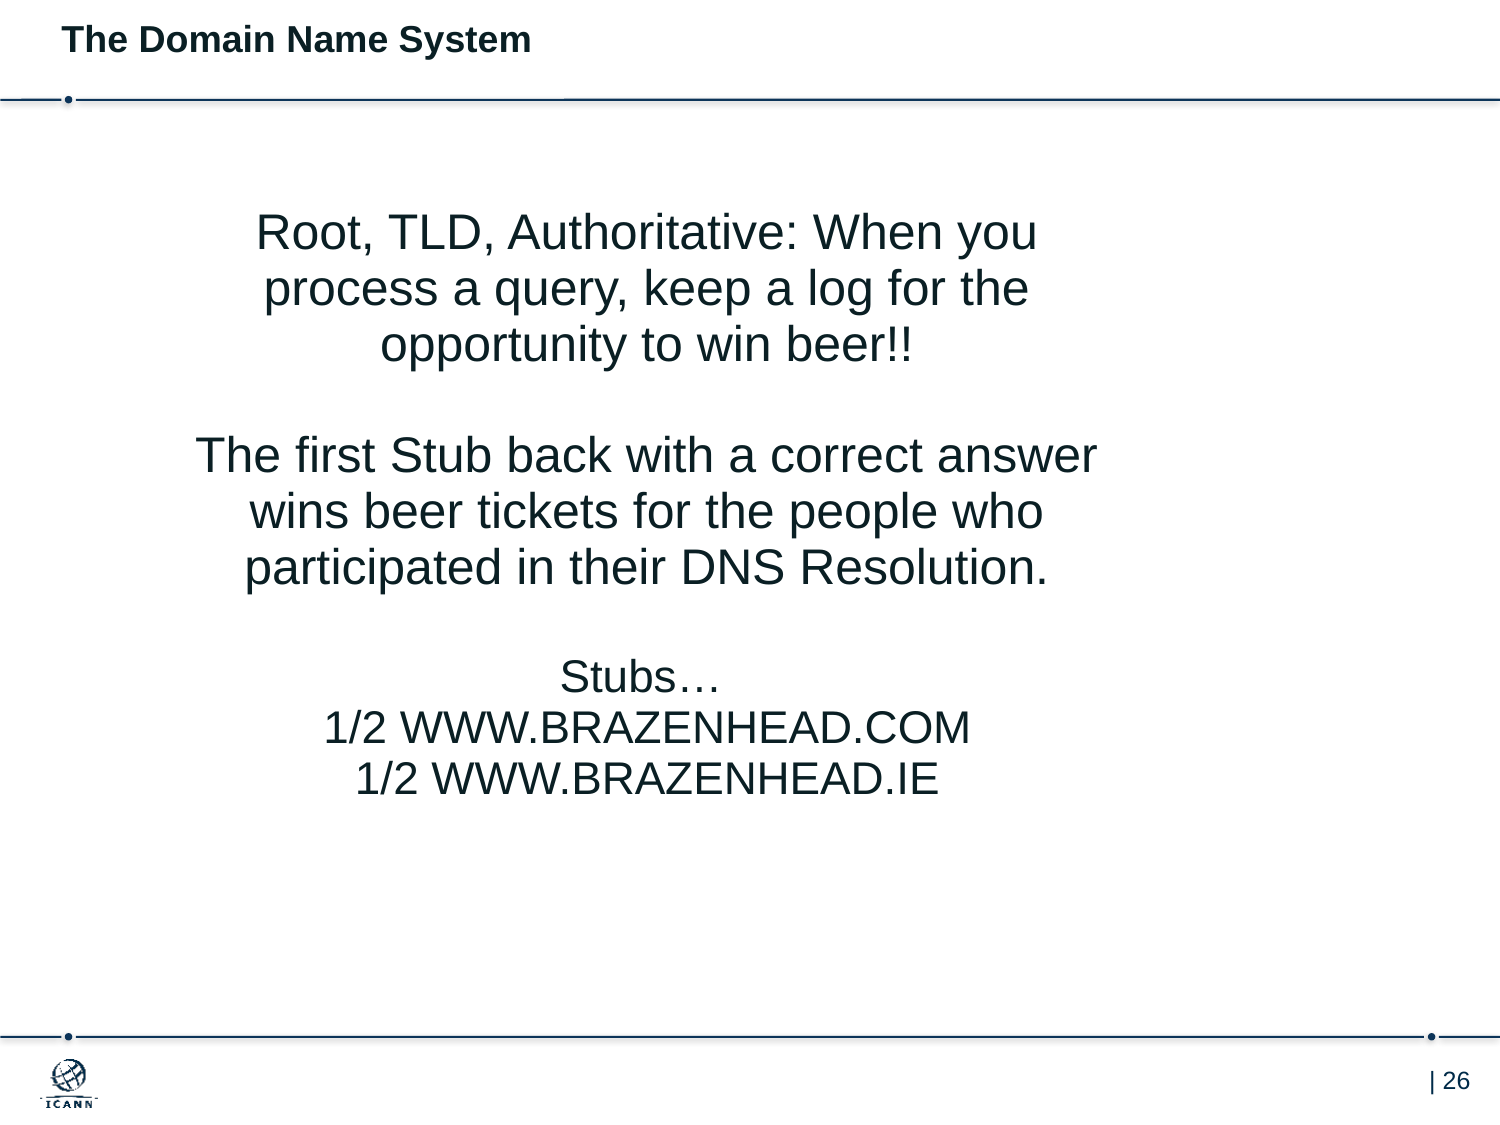

The Domain Name System
| Root, TLD, Authoritative: When you process a query, keep a log for the opportunity to win beer!! The first Stub back with a correct answer wins beer tickets for the people who participated in their DNS Resolution. Stubs… 1/2 WWW.BRAZENHEAD.COM 1/2 WWW.BRAZENHEAD.IE |  |
| --- | --- |
|  |  |